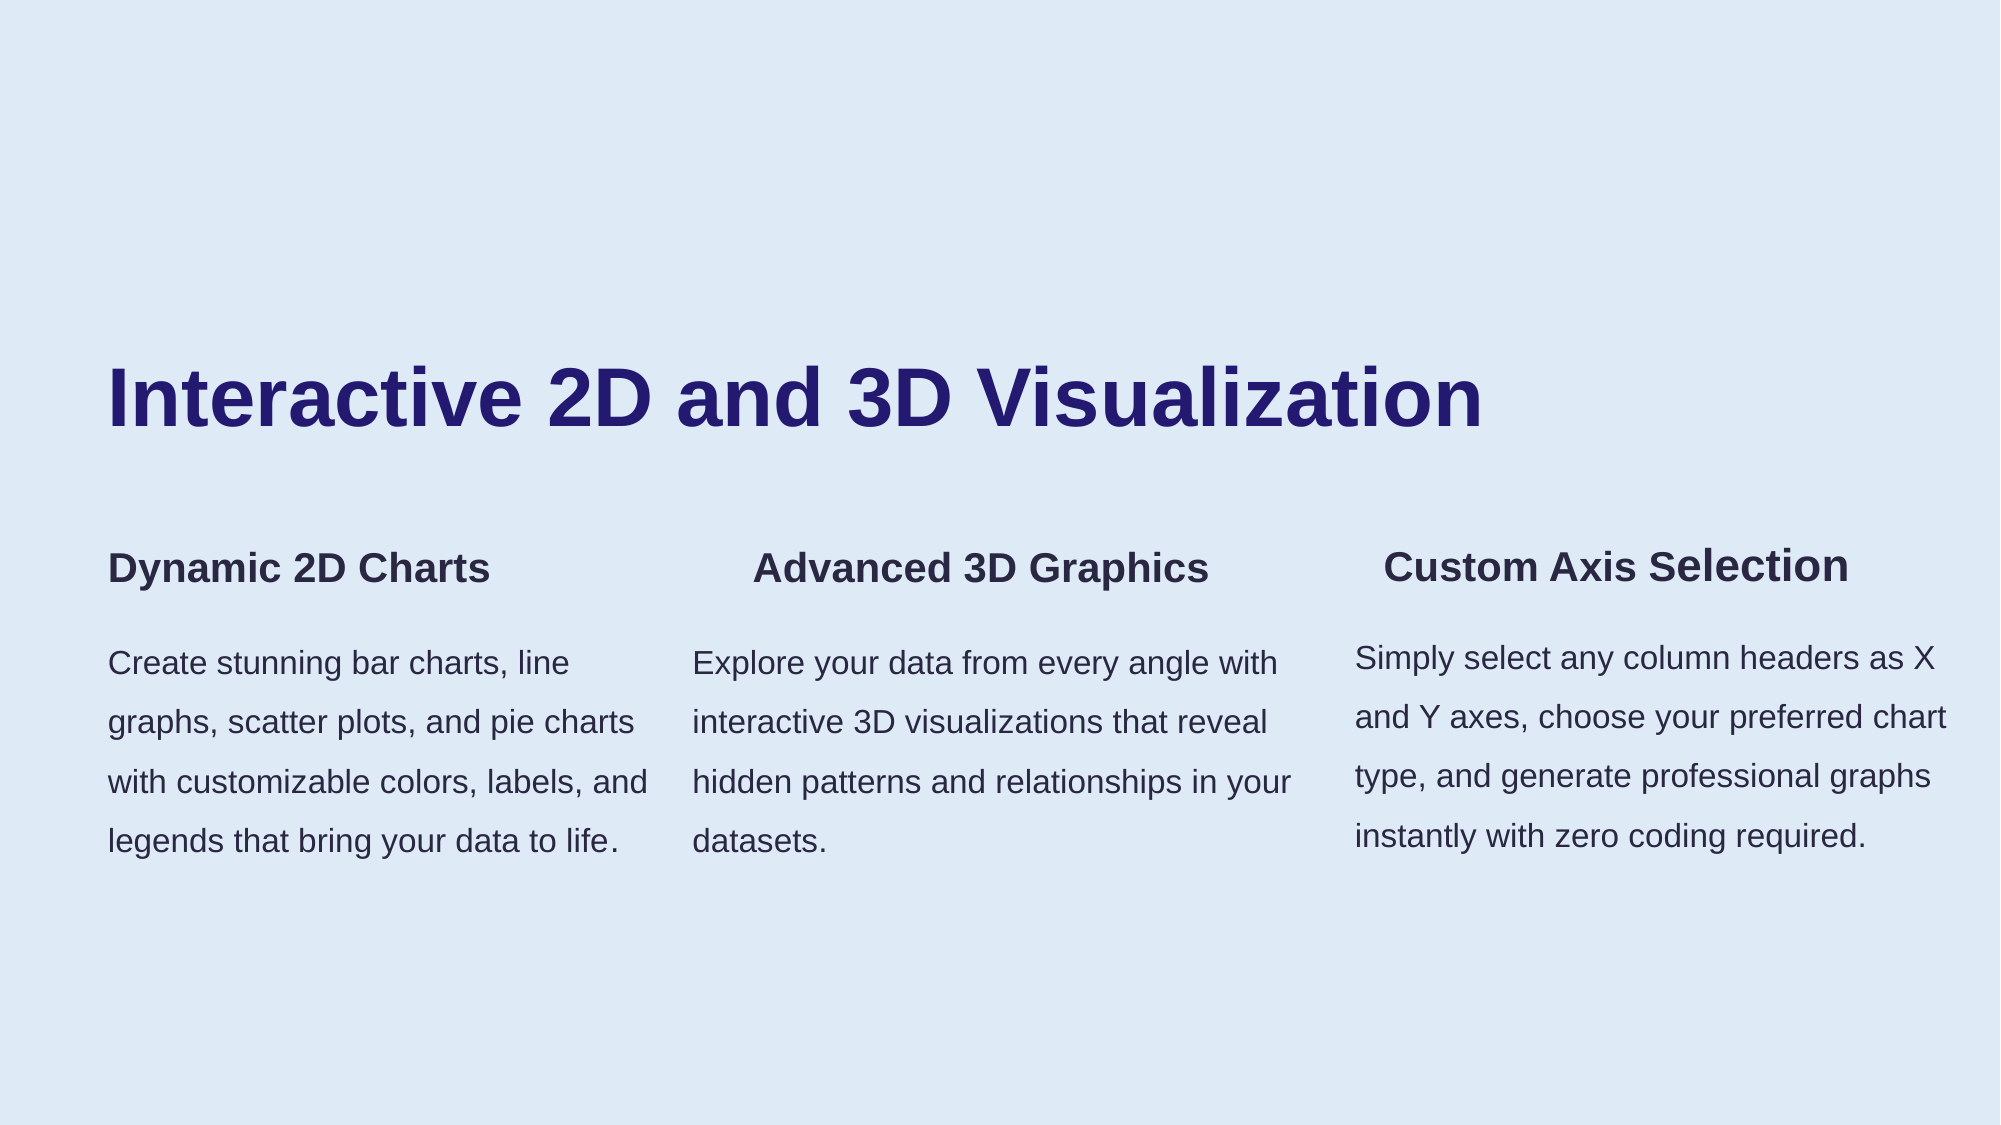

Interactive 2D and 3D Visualization
Dynamic 2D Charts
Advanced 3D Graphics
Custom Axis Selection
Simply select any column headers as X and Y axes, choose your preferred chart type, and generate professional graphs instantly with zero coding required.
Create stunning bar charts, line graphs, scatter plots, and pie charts with customizable colors, labels, and legends that bring your data to life.
Explore your data from every angle with interactive 3D visualizations that reveal hidden patterns and relationships in your datasets.